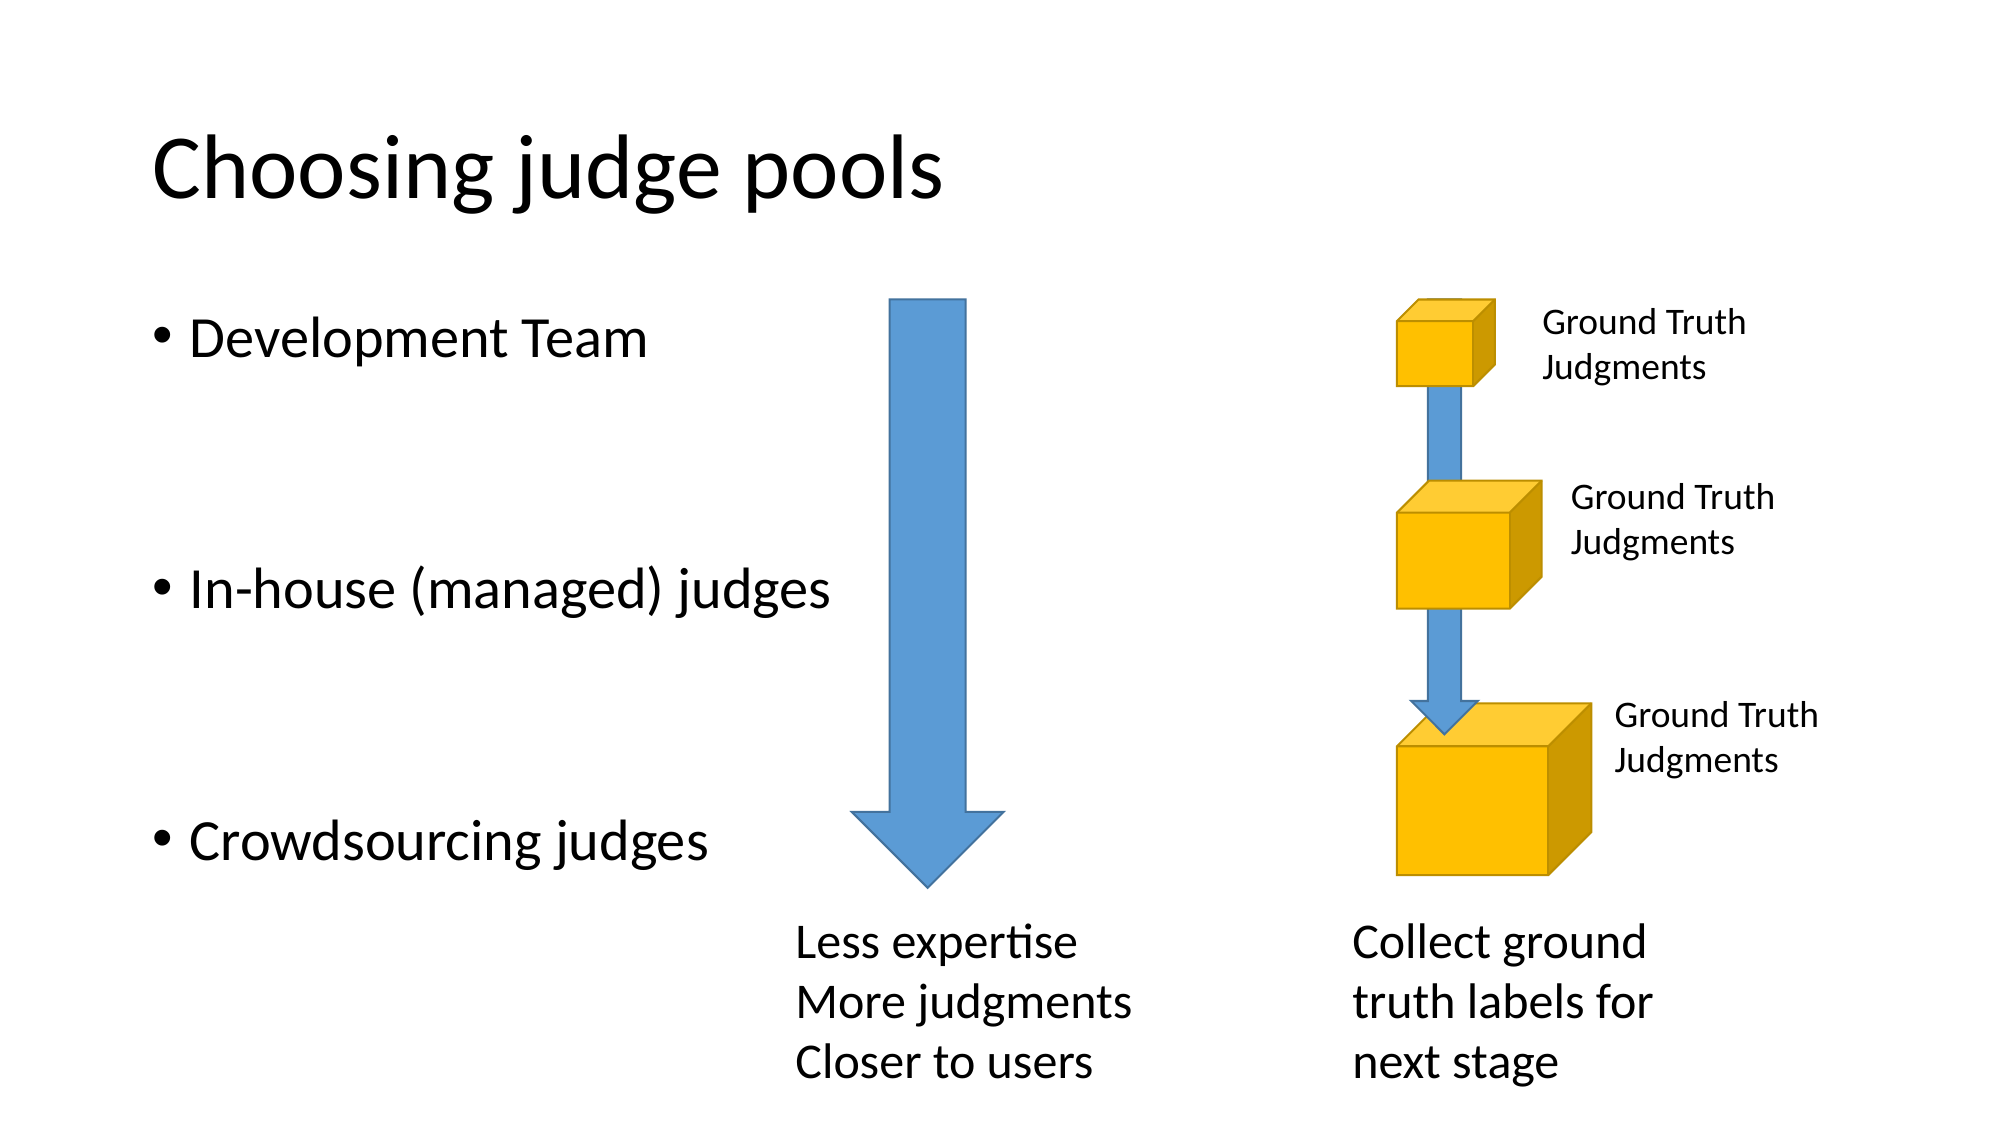

# Choosing judge pools
Ground Truth Judgments
Development Team

In-house (managed) judges

Crowdsourcing judges

Ground Truth Judgments

Ground Truth Judgments

Less expertise
More judgments
Closer to users
Collect ground truth labels for next stage